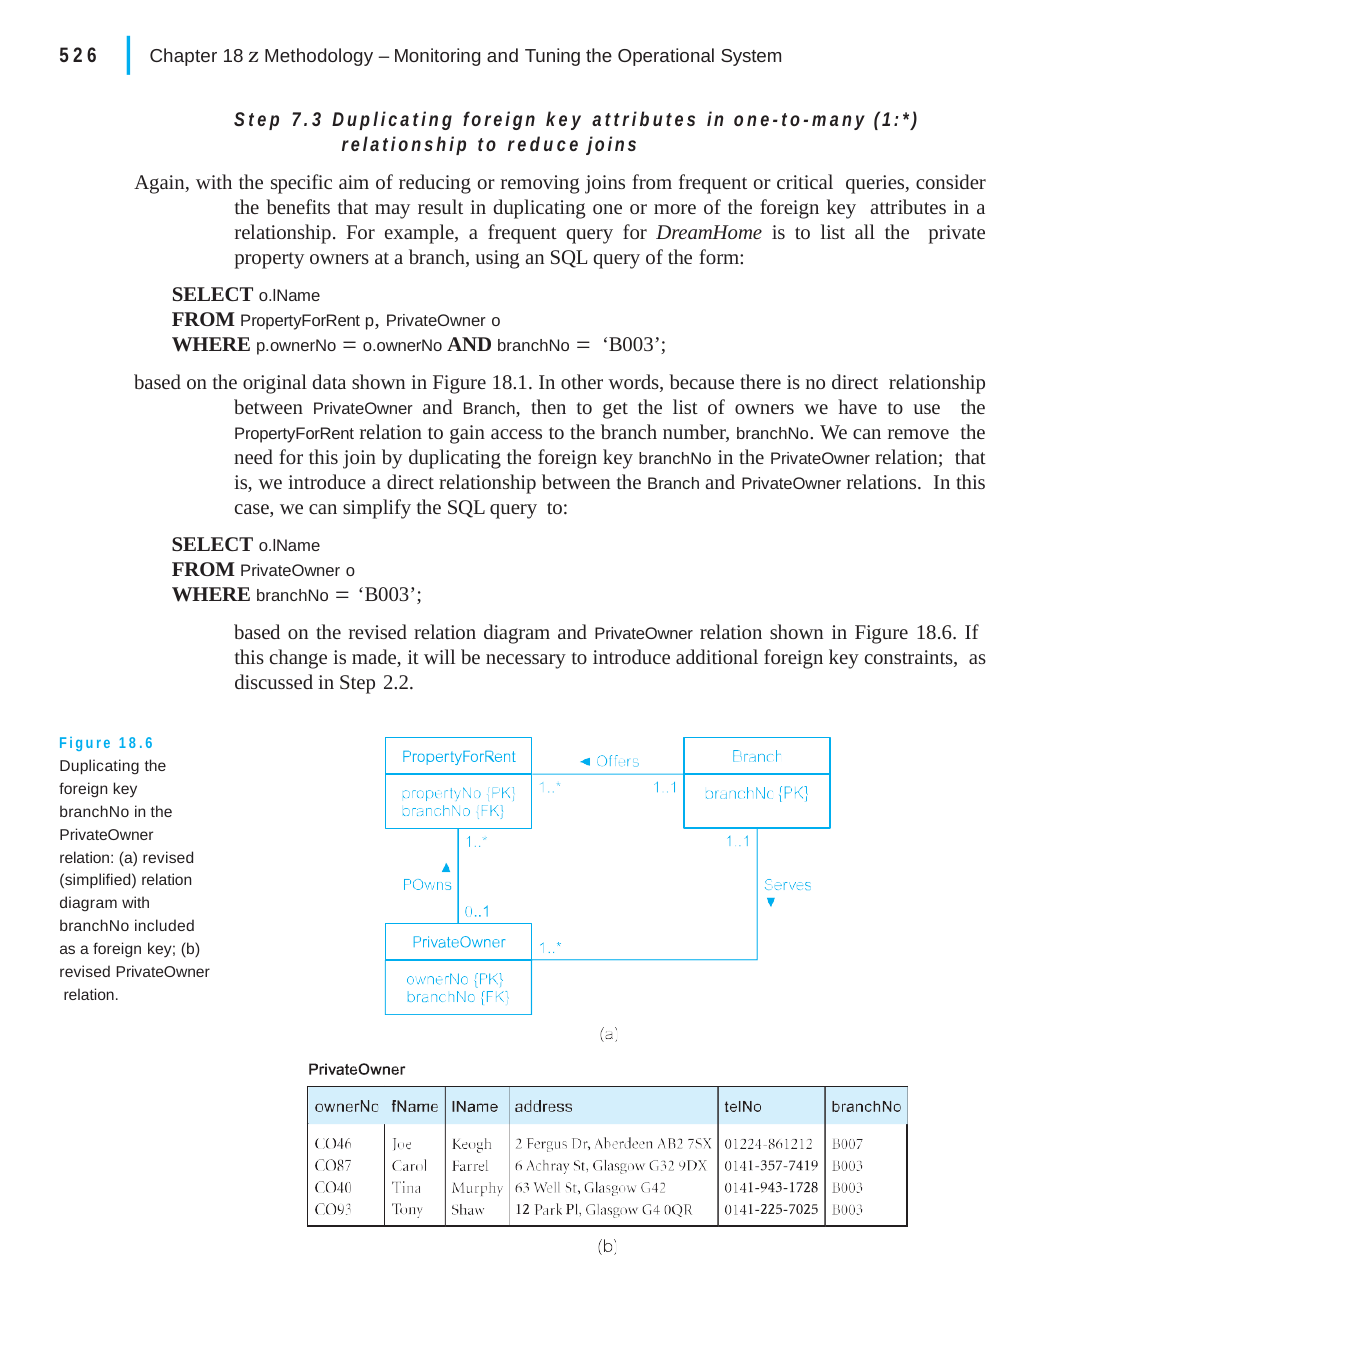

|
526
Chapter 18 z Methodology – Monitoring and Tuning the Operational System
Step 7.3 Duplicating foreign key attributes in one-to-many (1:*)  relationship to reduce joins
Again, with the specific aim of reducing or removing joins from frequent or critical  queries, consider the benefits that may result in duplicating one or more of the foreign key  attributes in a relationship. For example, a frequent query for DreamHome is to list all the  private property owners at a branch, using an SQL query of the form:
SELECT o.lName
FROM PropertyForRent p, PrivateOwner o
WHERE p.ownerNo = o.ownerNo AND branchNo = ‘B003’;
based on the original data shown in Figure 18.1. In other words, because there is no direct  relationship between PrivateOwner and Branch, then to get the list of owners we have to use  the PropertyForRent relation to gain access to the branch number, branchNo. We can remove  the need for this join by duplicating the foreign key branchNo in the PrivateOwner relation;  that is, we introduce a direct relationship between the Branch and PrivateOwner relations.  In this case, we can simplify the SQL query to:
SELECT o.lName
FROM PrivateOwner o
WHERE branchNo = ‘B003’;
based on the revised relation diagram and PrivateOwner relation shown in Figure 18.6. If  this change is made, it will be necessary to introduce additional foreign key constraints,  as discussed in Step 2.2.

Figure 18.6  Duplicating the  foreign key  branchNo in the  PrivateOwner  relation: (a) revised  (simplified) relation  diagram with  branchNo included  as a foreign key; (b)  revised PrivateOwner  relation.

|  |  |
| --- | --- |
|  |  |